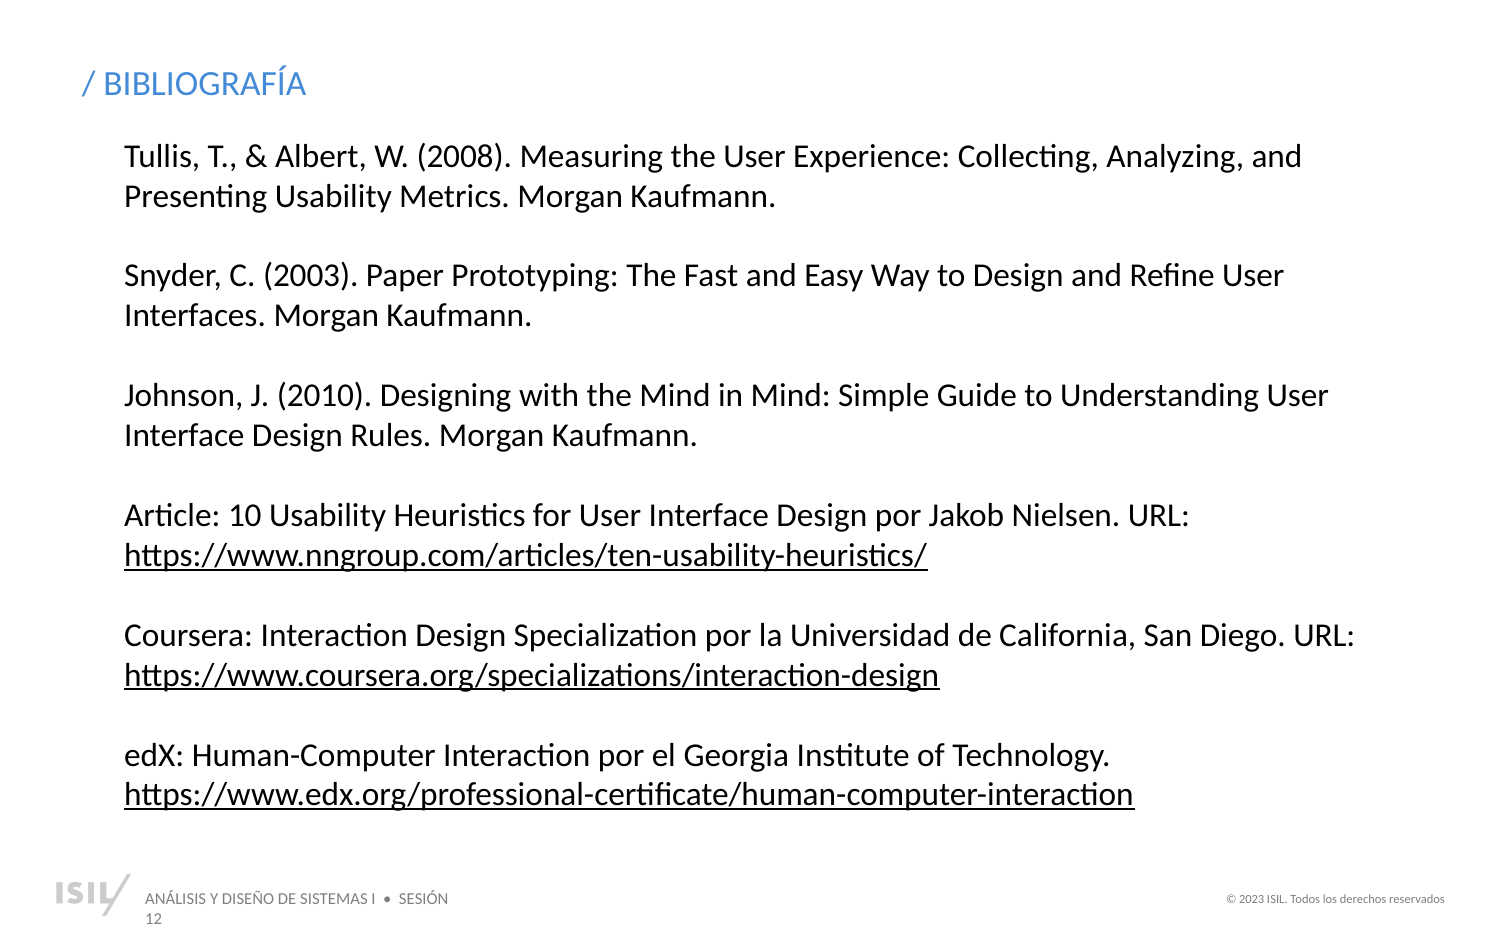

/ BIBLIOGRAFÍA
Tullis, T., & Albert, W. (2008). Measuring the User Experience: Collecting, Analyzing, and Presenting Usability Metrics. Morgan Kaufmann.

Snyder, C. (2003). Paper Prototyping: The Fast and Easy Way to Design and Refine User Interfaces. Morgan Kaufmann.

Johnson, J. (2010). Designing with the Mind in Mind: Simple Guide to Understanding User Interface Design Rules. Morgan Kaufmann.

Article: 10 Usability Heuristics for User Interface Design por Jakob Nielsen. URL: https://www.nngroup.com/articles/ten-usability-heuristics/

Coursera: Interaction Design Specialization por la Universidad de California, San Diego. URL: https://www.coursera.org/specializations/interaction-design

edX: Human-Computer Interaction por el Georgia Institute of Technology. https://www.edx.org/professional-certificate/human-computer-interaction